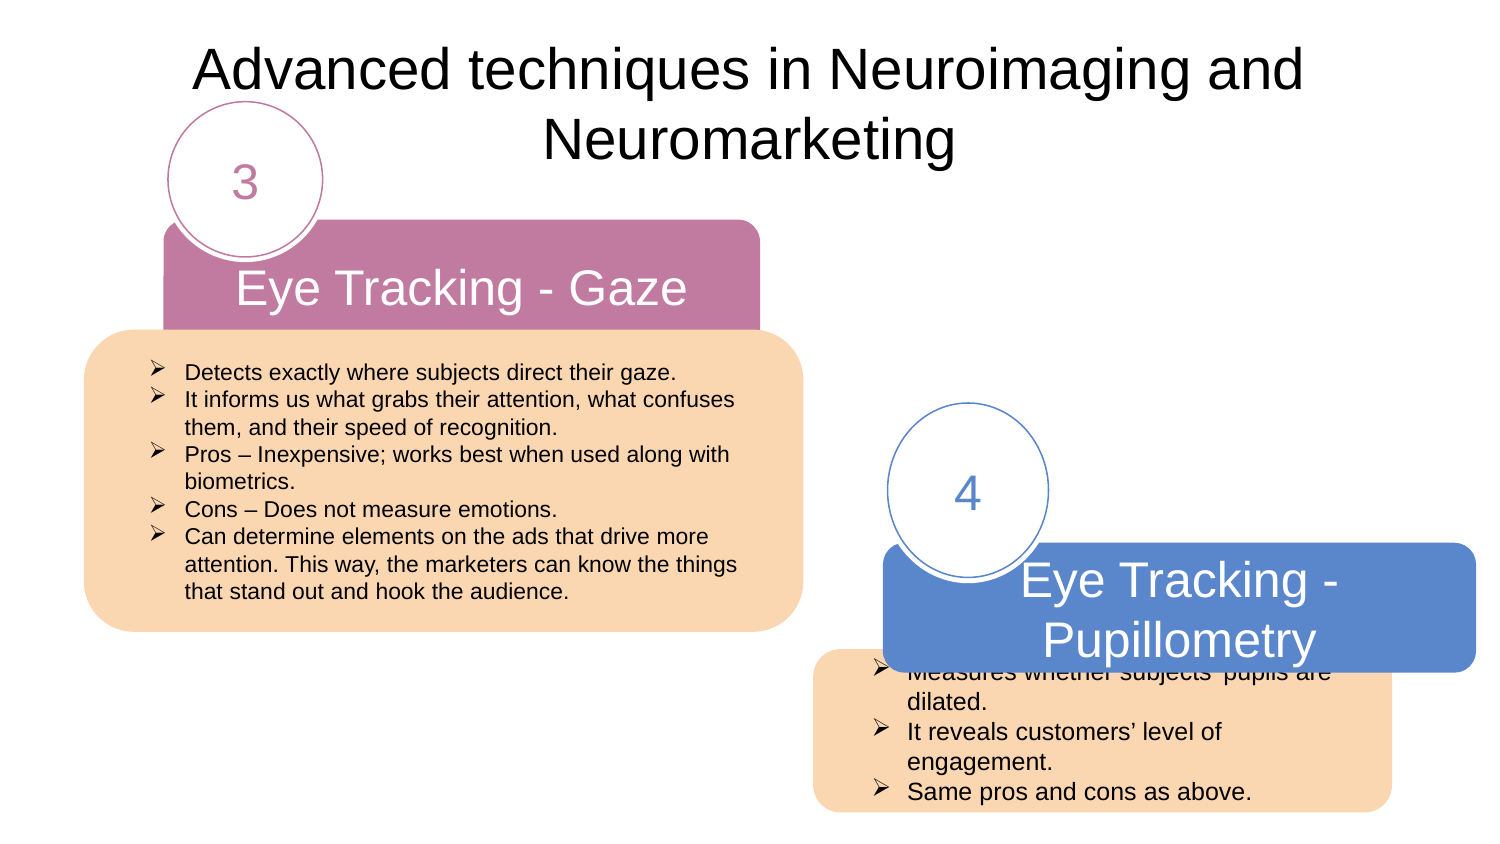

# Advanced techniques in Neuroimaging and Neuromarketing

3
Eye Tracking - Gaze
Detects exactly where subjects direct their gaze.
It informs us what grabs their attention, what confuses them, and their speed of recognition.
Pros – Inexpensive; works best when used along with biometrics.
Cons – Does not measure emotions.
Can determine elements on the ads that drive more attention. This way, the marketers can know the things that stand out and hook the audience.

4
Eye Tracking - Pupillometry
Measures whether subjects’ pupils are dilated.
It reveals customers’ level of engagement.
Same pros and cons as above.